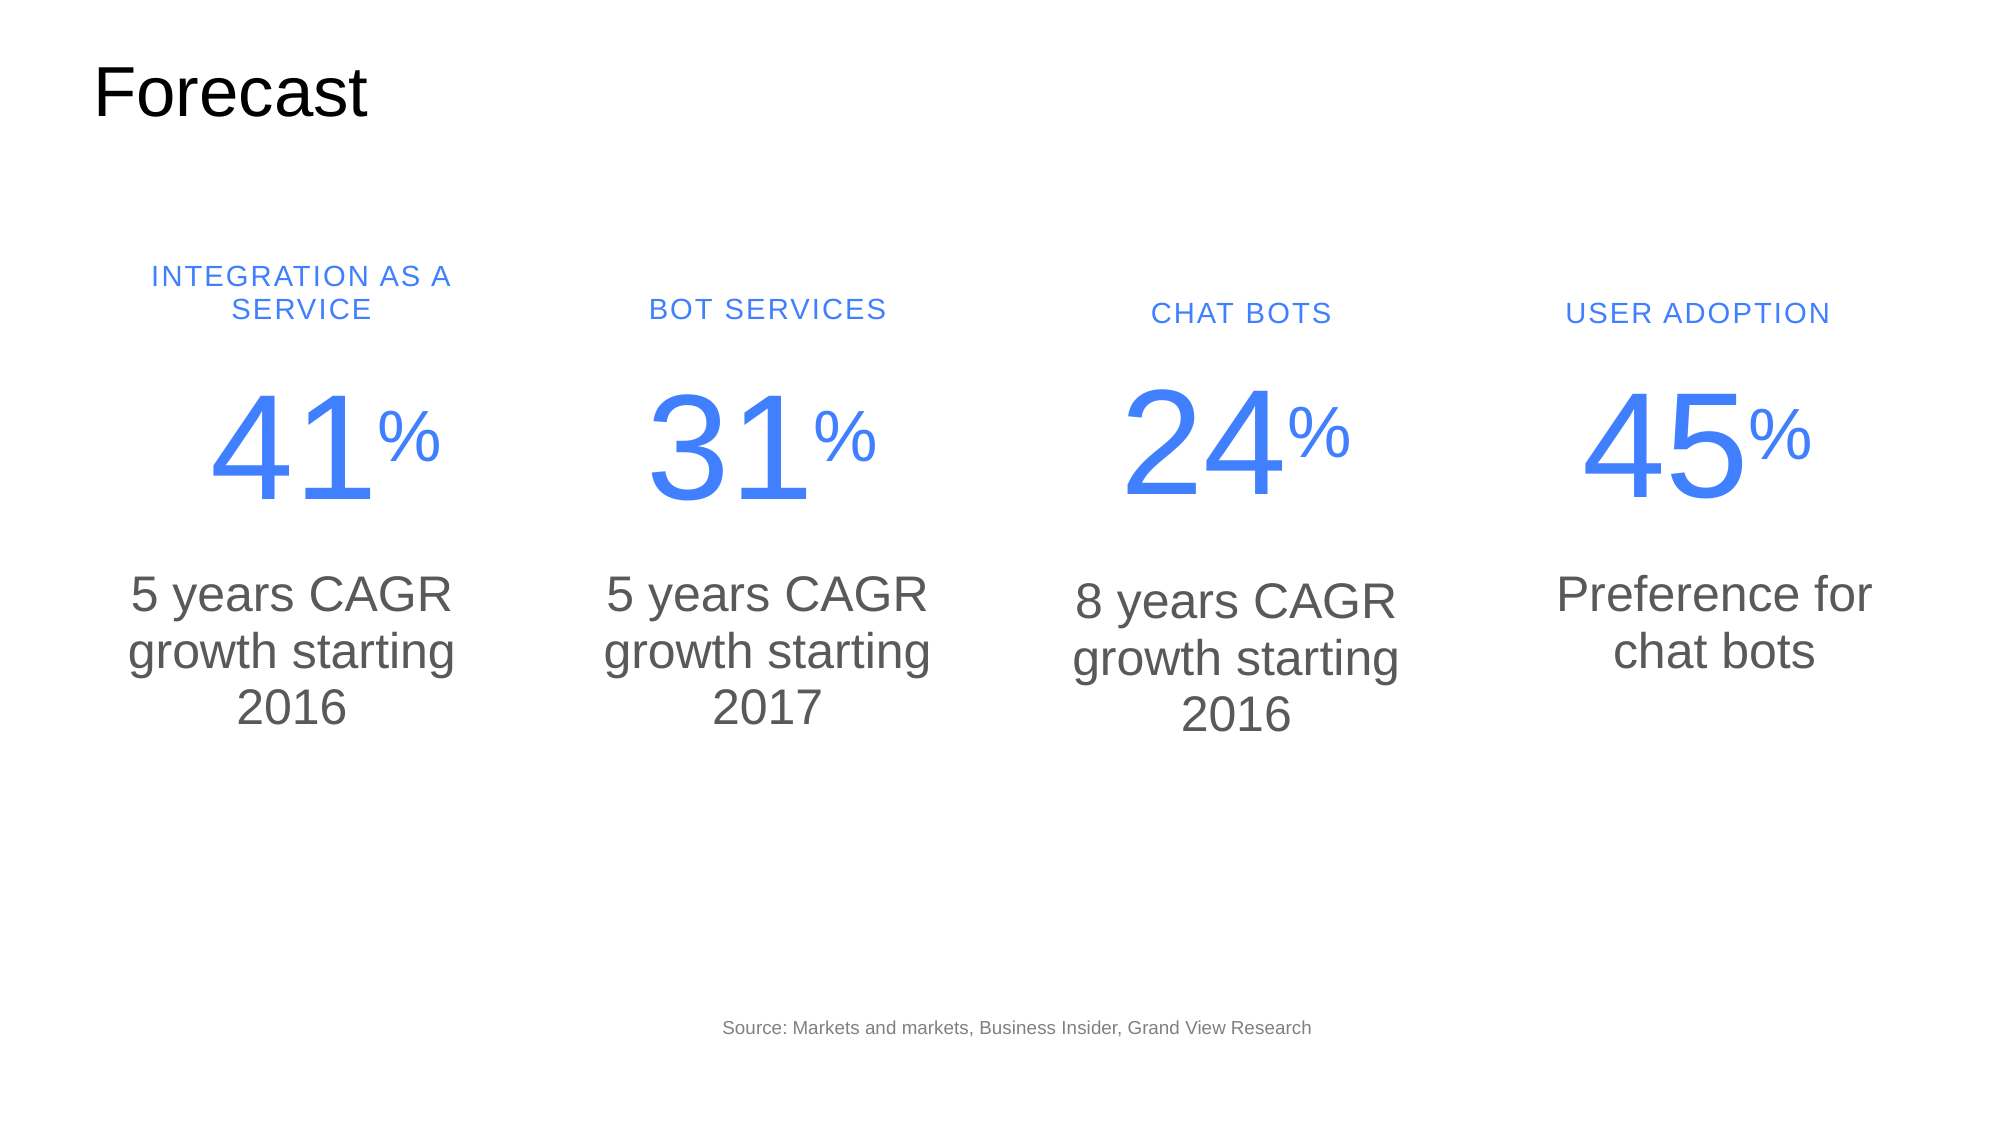

# Forecast

Integration as a service
Bot services
Chat bots
User adoption
24%
45%
41%
31%
5 years CAGR growth starting 2016
5 years CAGR growth starting 2017
Preference for chat bots
8 years CAGR growth starting 2016
Source: Markets and markets, Business Insider, Grand View Research